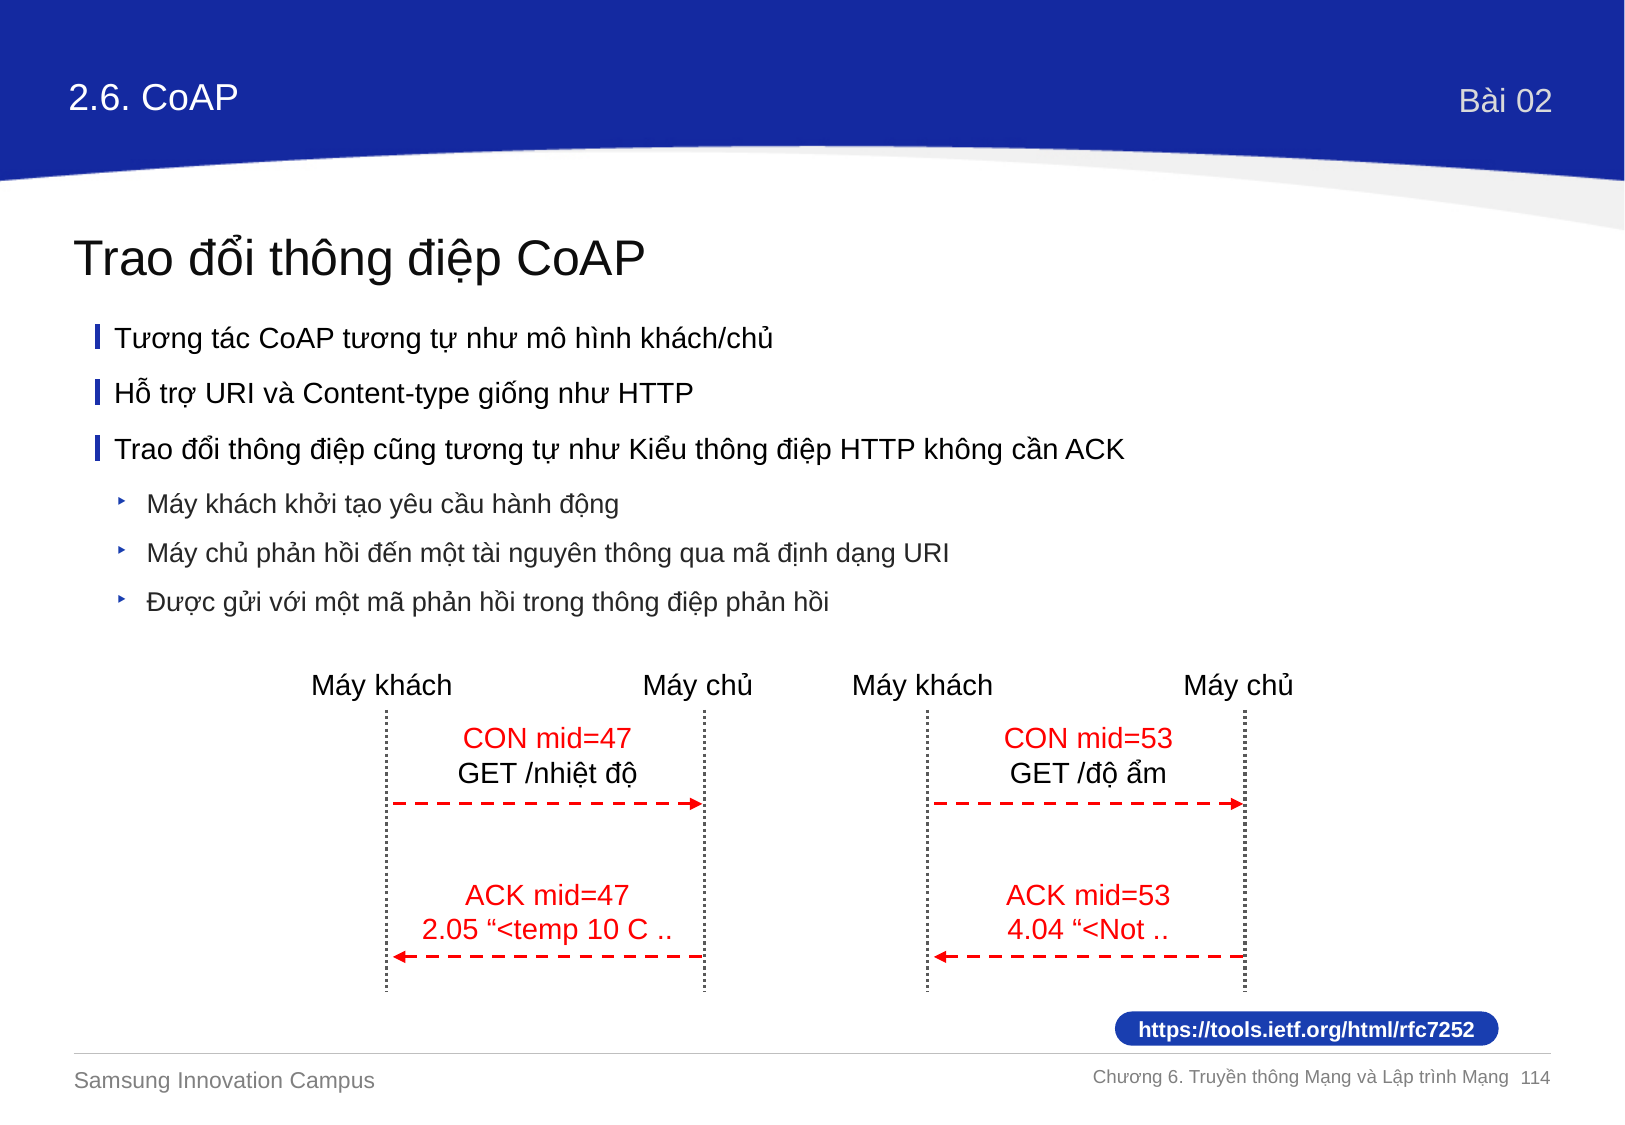

2.6. CoAP
Bài 02
Trao đổi thông điệp CoAP
Tương tác CoAP tương tự như mô hình khách/chủ
Hỗ trợ URI và Content-type giống như HTTP
Trao đổi thông điệp cũng tương tự như Kiểu thông điệp HTTP không cần ACK
Máy khách khởi tạo yêu cầu hành động
Máy chủ phản hồi đến một tài nguyên thông qua mã định dạng URI
Được gửi với một mã phản hồi trong thông điệp phản hồi
Máy khách

Máy chủ
Máy khách
Máy chủ
CON mid=47
GET /nhiệt độ
CON mid=53
GET /độ ẩm
ACK mid=47
2.05 “<temp 10 C ..
ACK mid=53
4.04 “<Not ..
https://tools.ietf.org/html/rfc7252